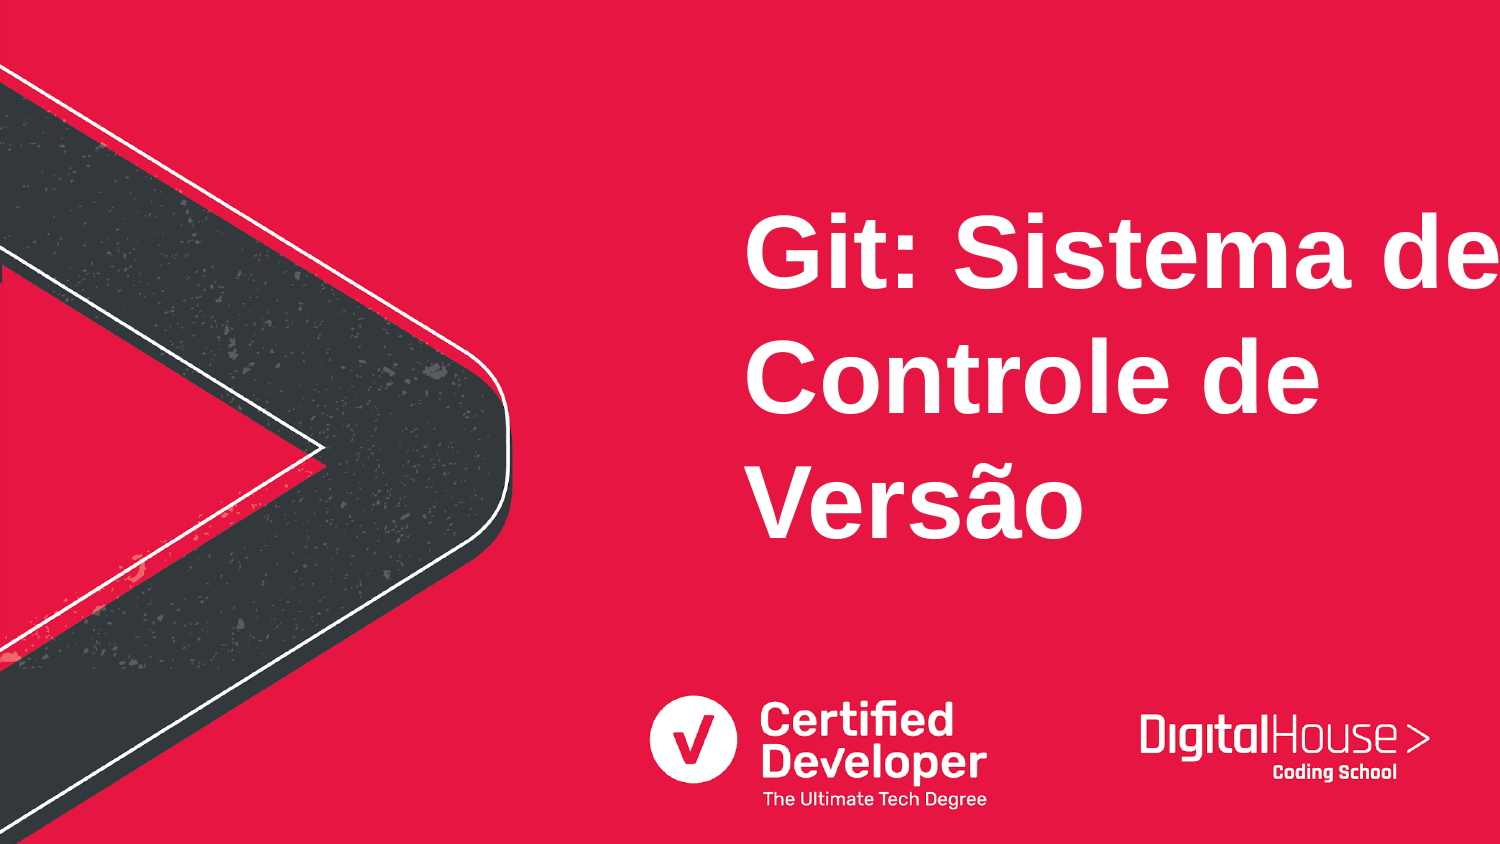

# Git: Sistema de Controle de Versão